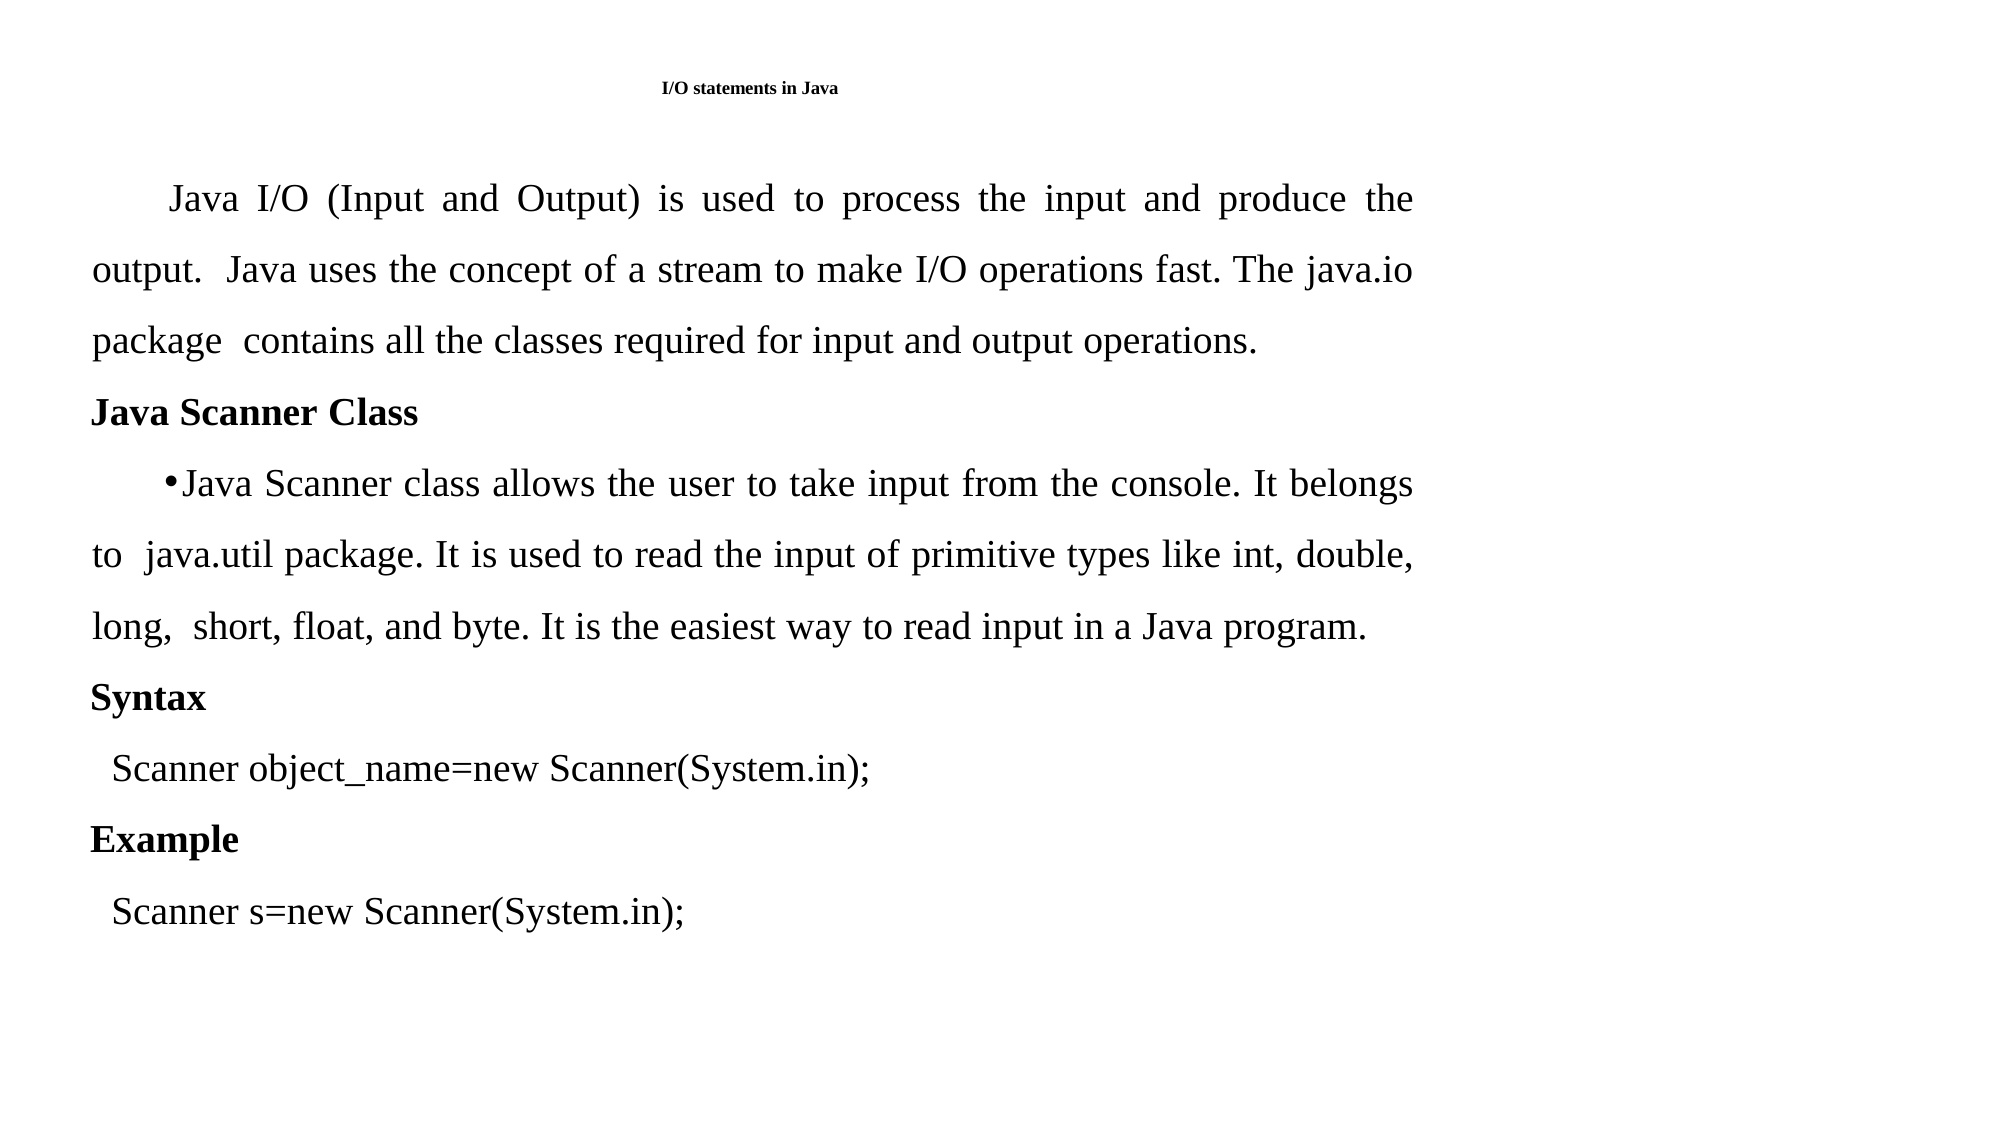

# I/O statements in Java
Java I/O (Input and Output) is used to process the input and produce the output.  Java uses the concept of a stream to make I/O operations fast. The java.io package  contains all the classes required for input and output operations.
Java Scanner Class
Java Scanner class allows the user to take input from the console. It belongs to  java.util package. It is used to read the input of primitive types like int, double, long,  short, float, and byte. It is the easiest way to read input in a Java program.
Syntax
Scanner object_name=new Scanner(System.in);
Example
Scanner s=new Scanner(System.in);